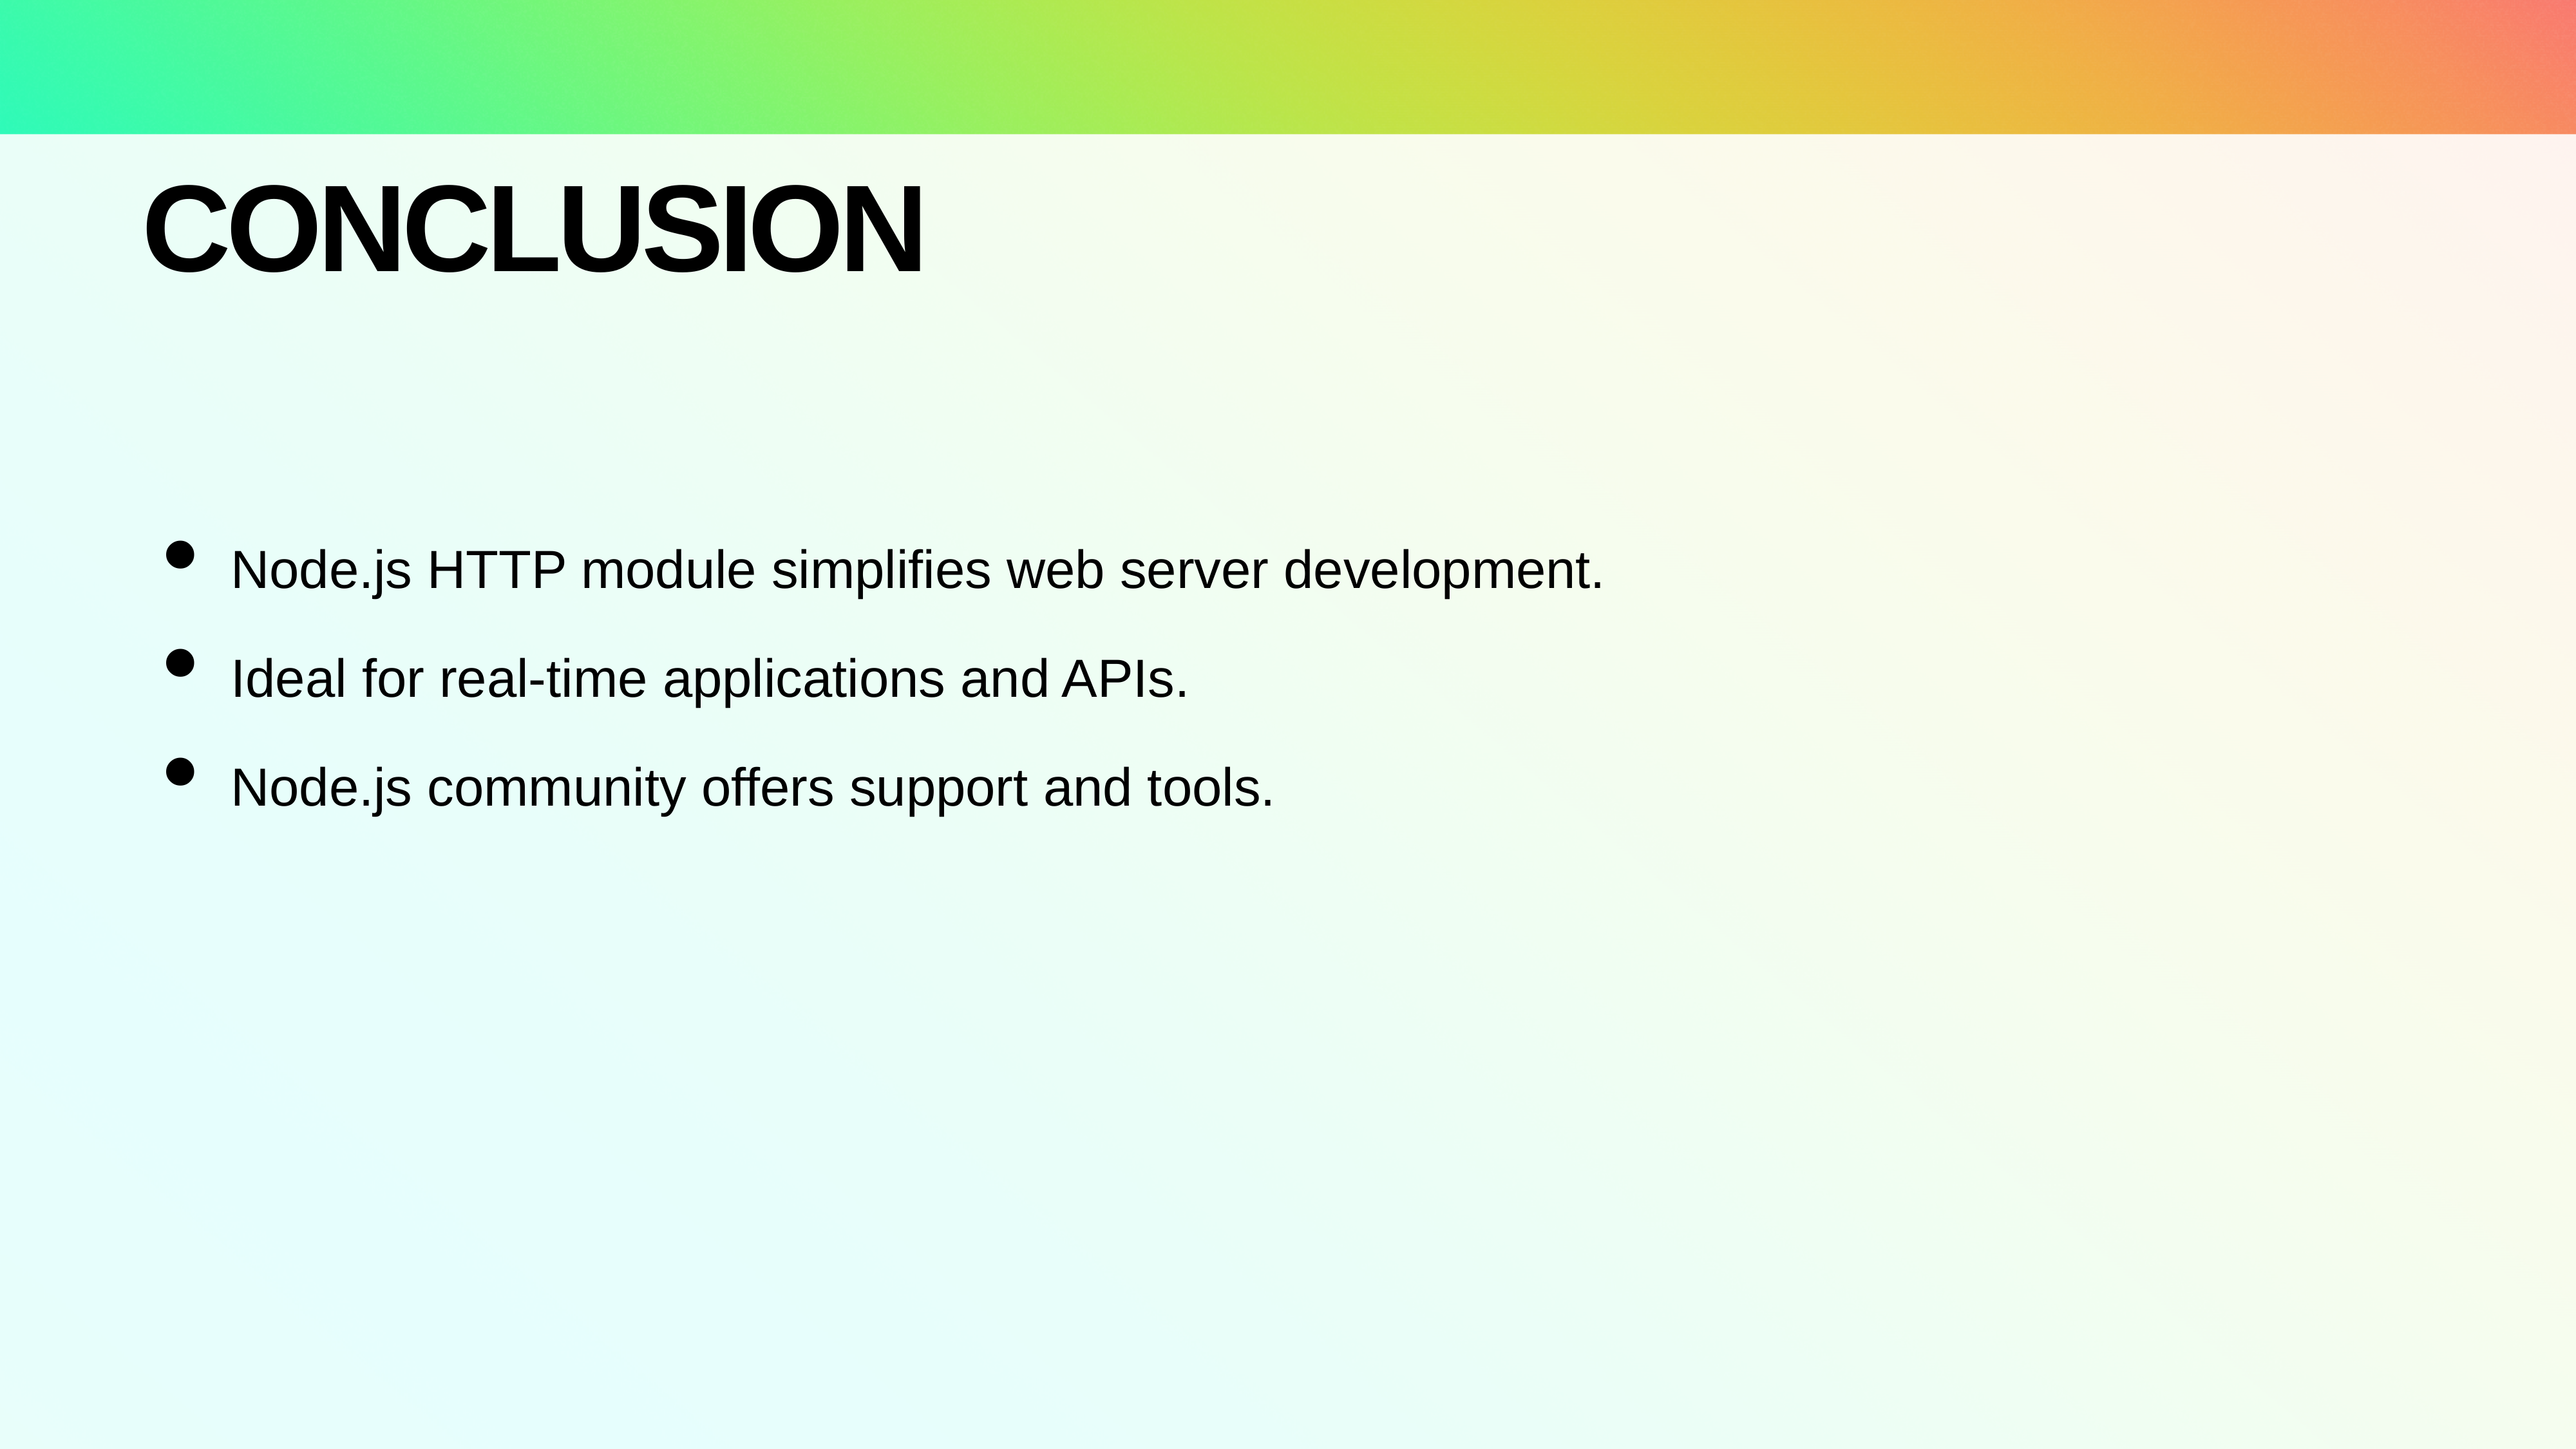

# Conclusion
Node.js HTTP module simplifies web server development.
Ideal for real-time applications and APIs.
Node.js community offers support and tools.